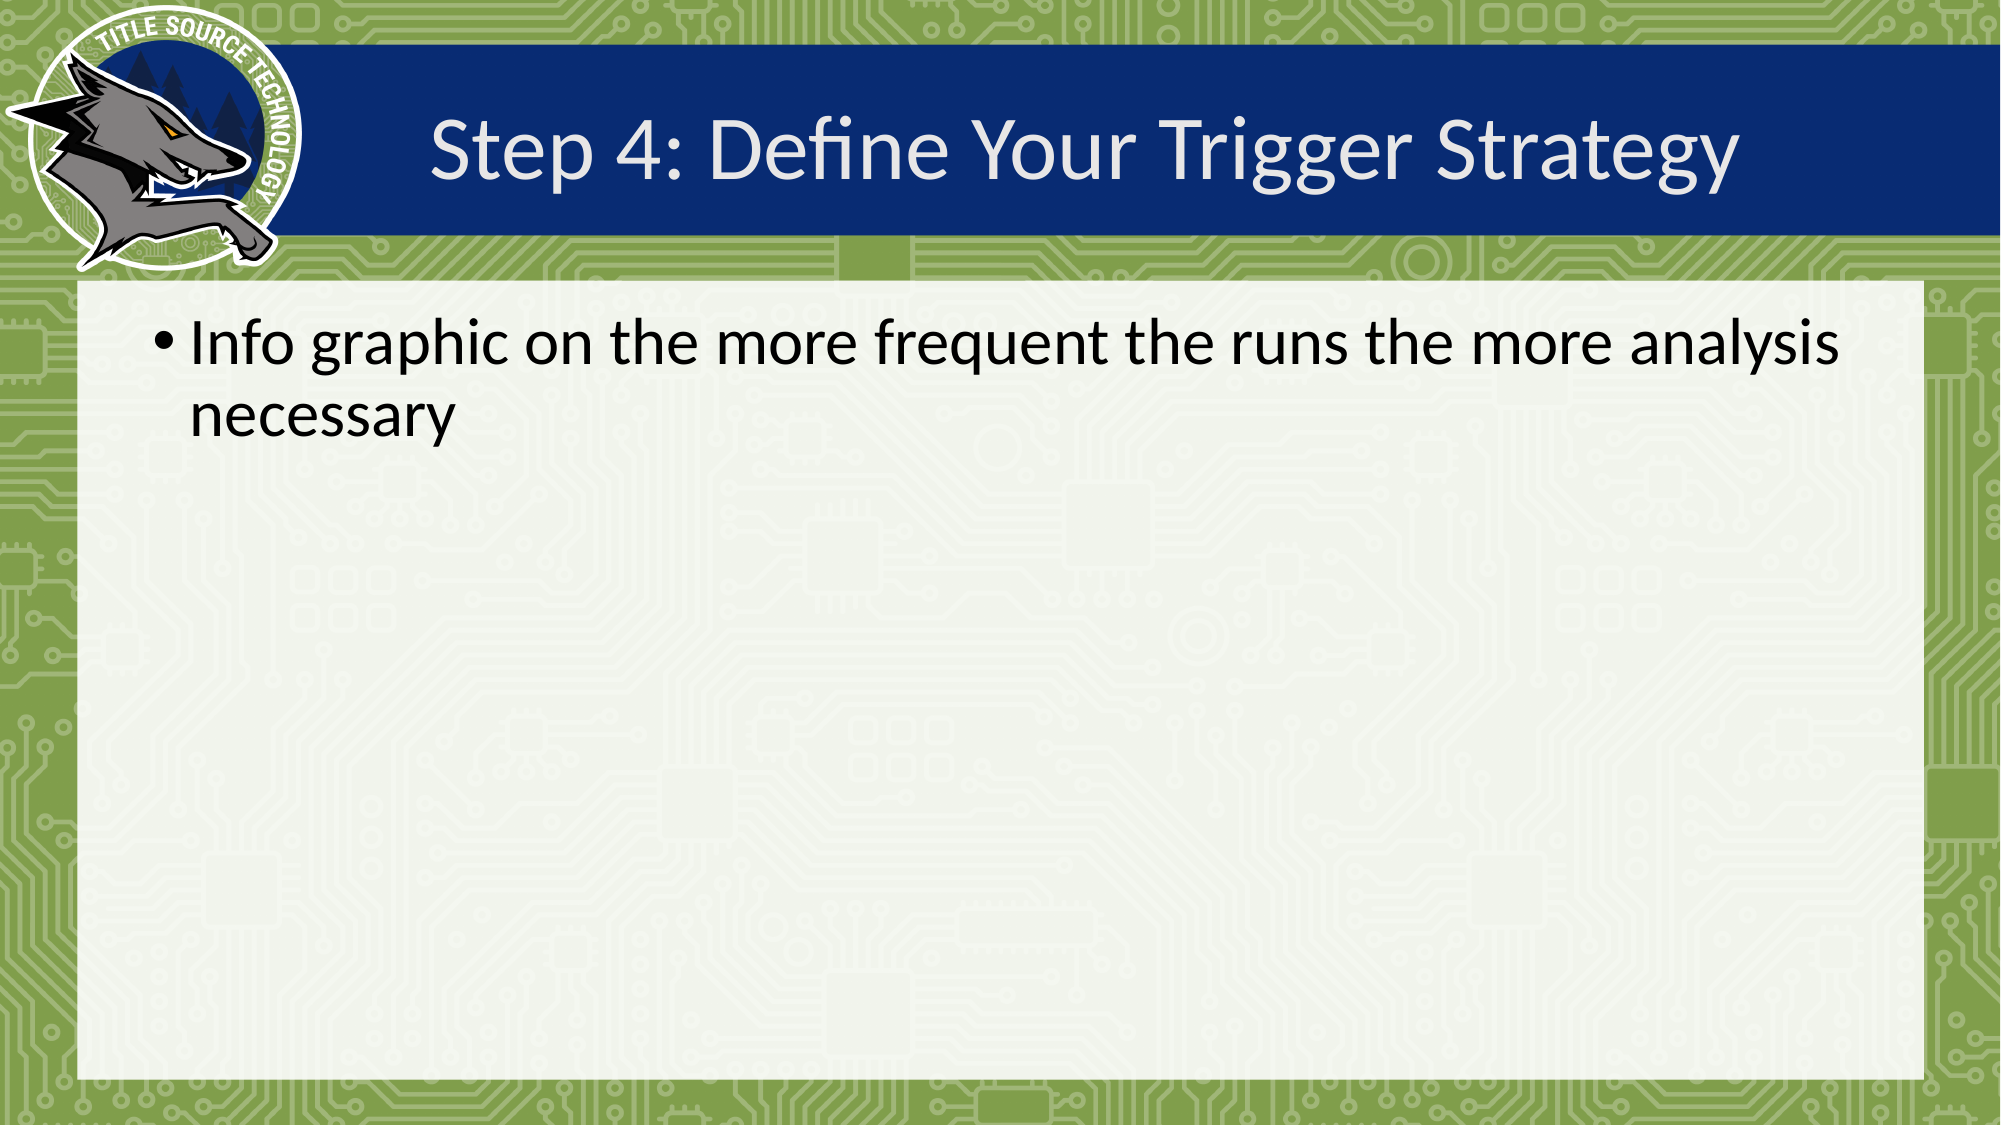

# Step 4: Define Your Trigger Strategy
Info graphic on the more frequent the runs the more analysis necessary